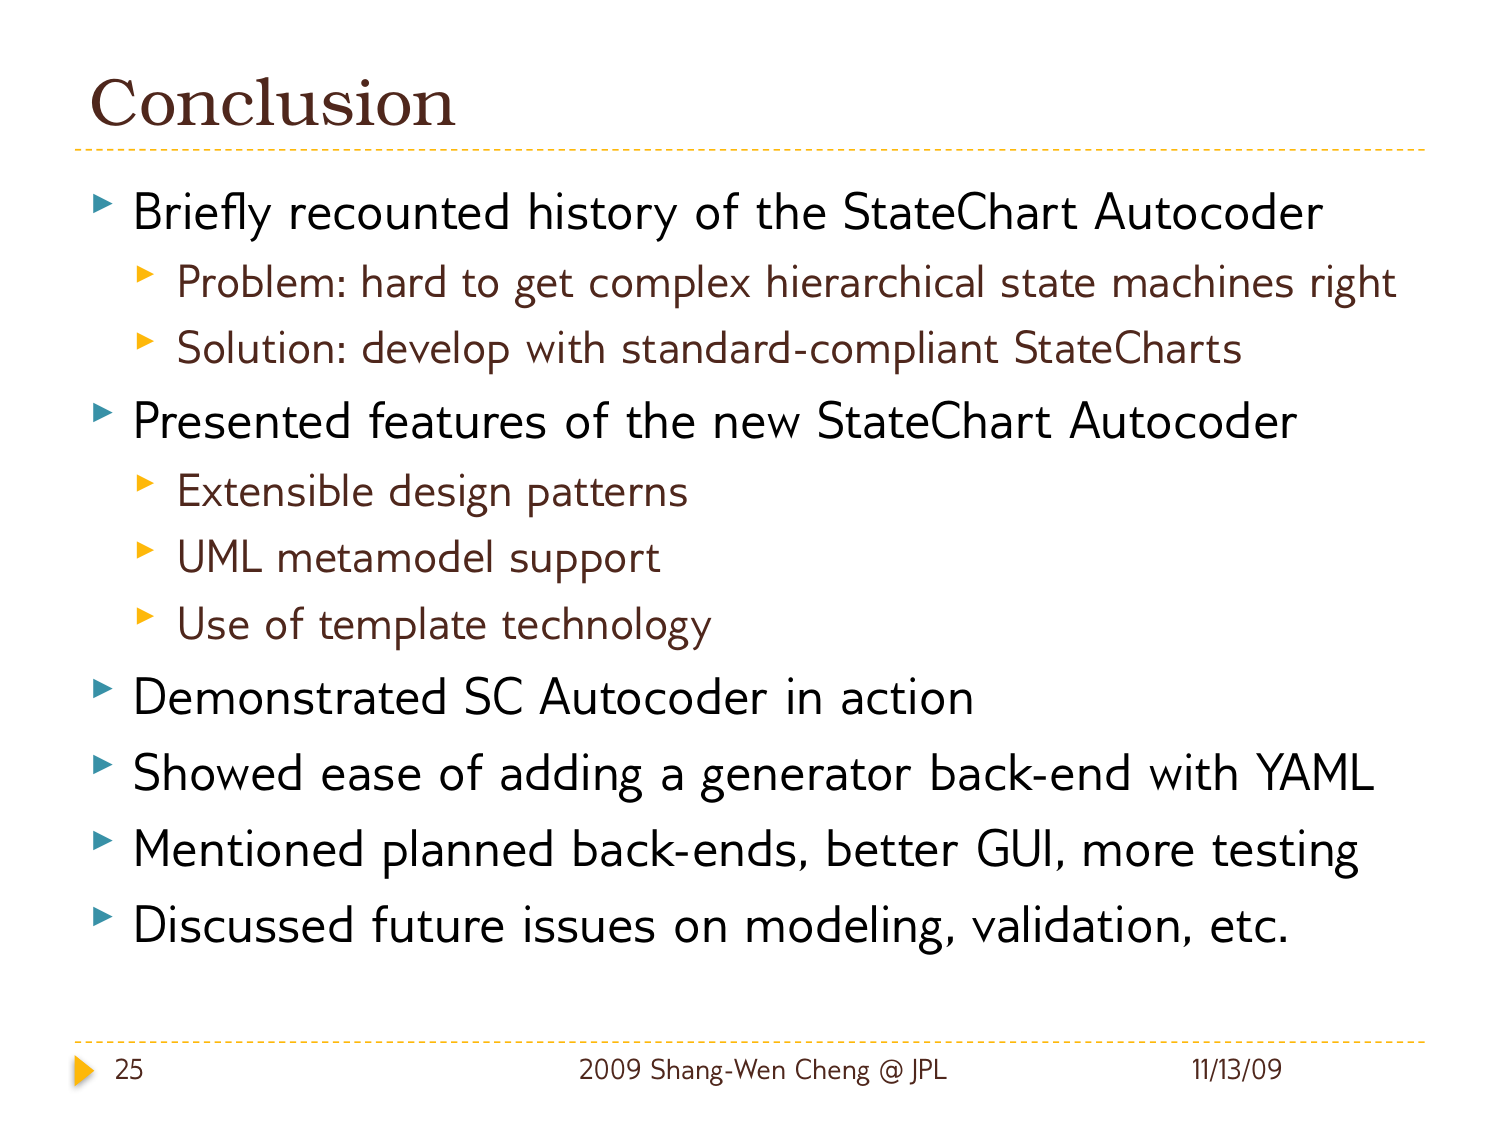

# Conclusion
Briefly recounted history of the StateChart Autocoder
Problem: hard to get complex hierarchical state machines right
Solution: develop with standard-compliant StateCharts
Presented features of the new StateChart Autocoder
Extensible design patterns
UML metamodel support
Use of template technology
Demonstrated SC Autocoder in action
Showed ease of adding a generator back-end with YAML
Mentioned planned back-ends, better GUI, more testing
Discussed future issues on modeling, validation, etc.
25
2009 Shang-Wen Cheng @ JPL
11/13/09